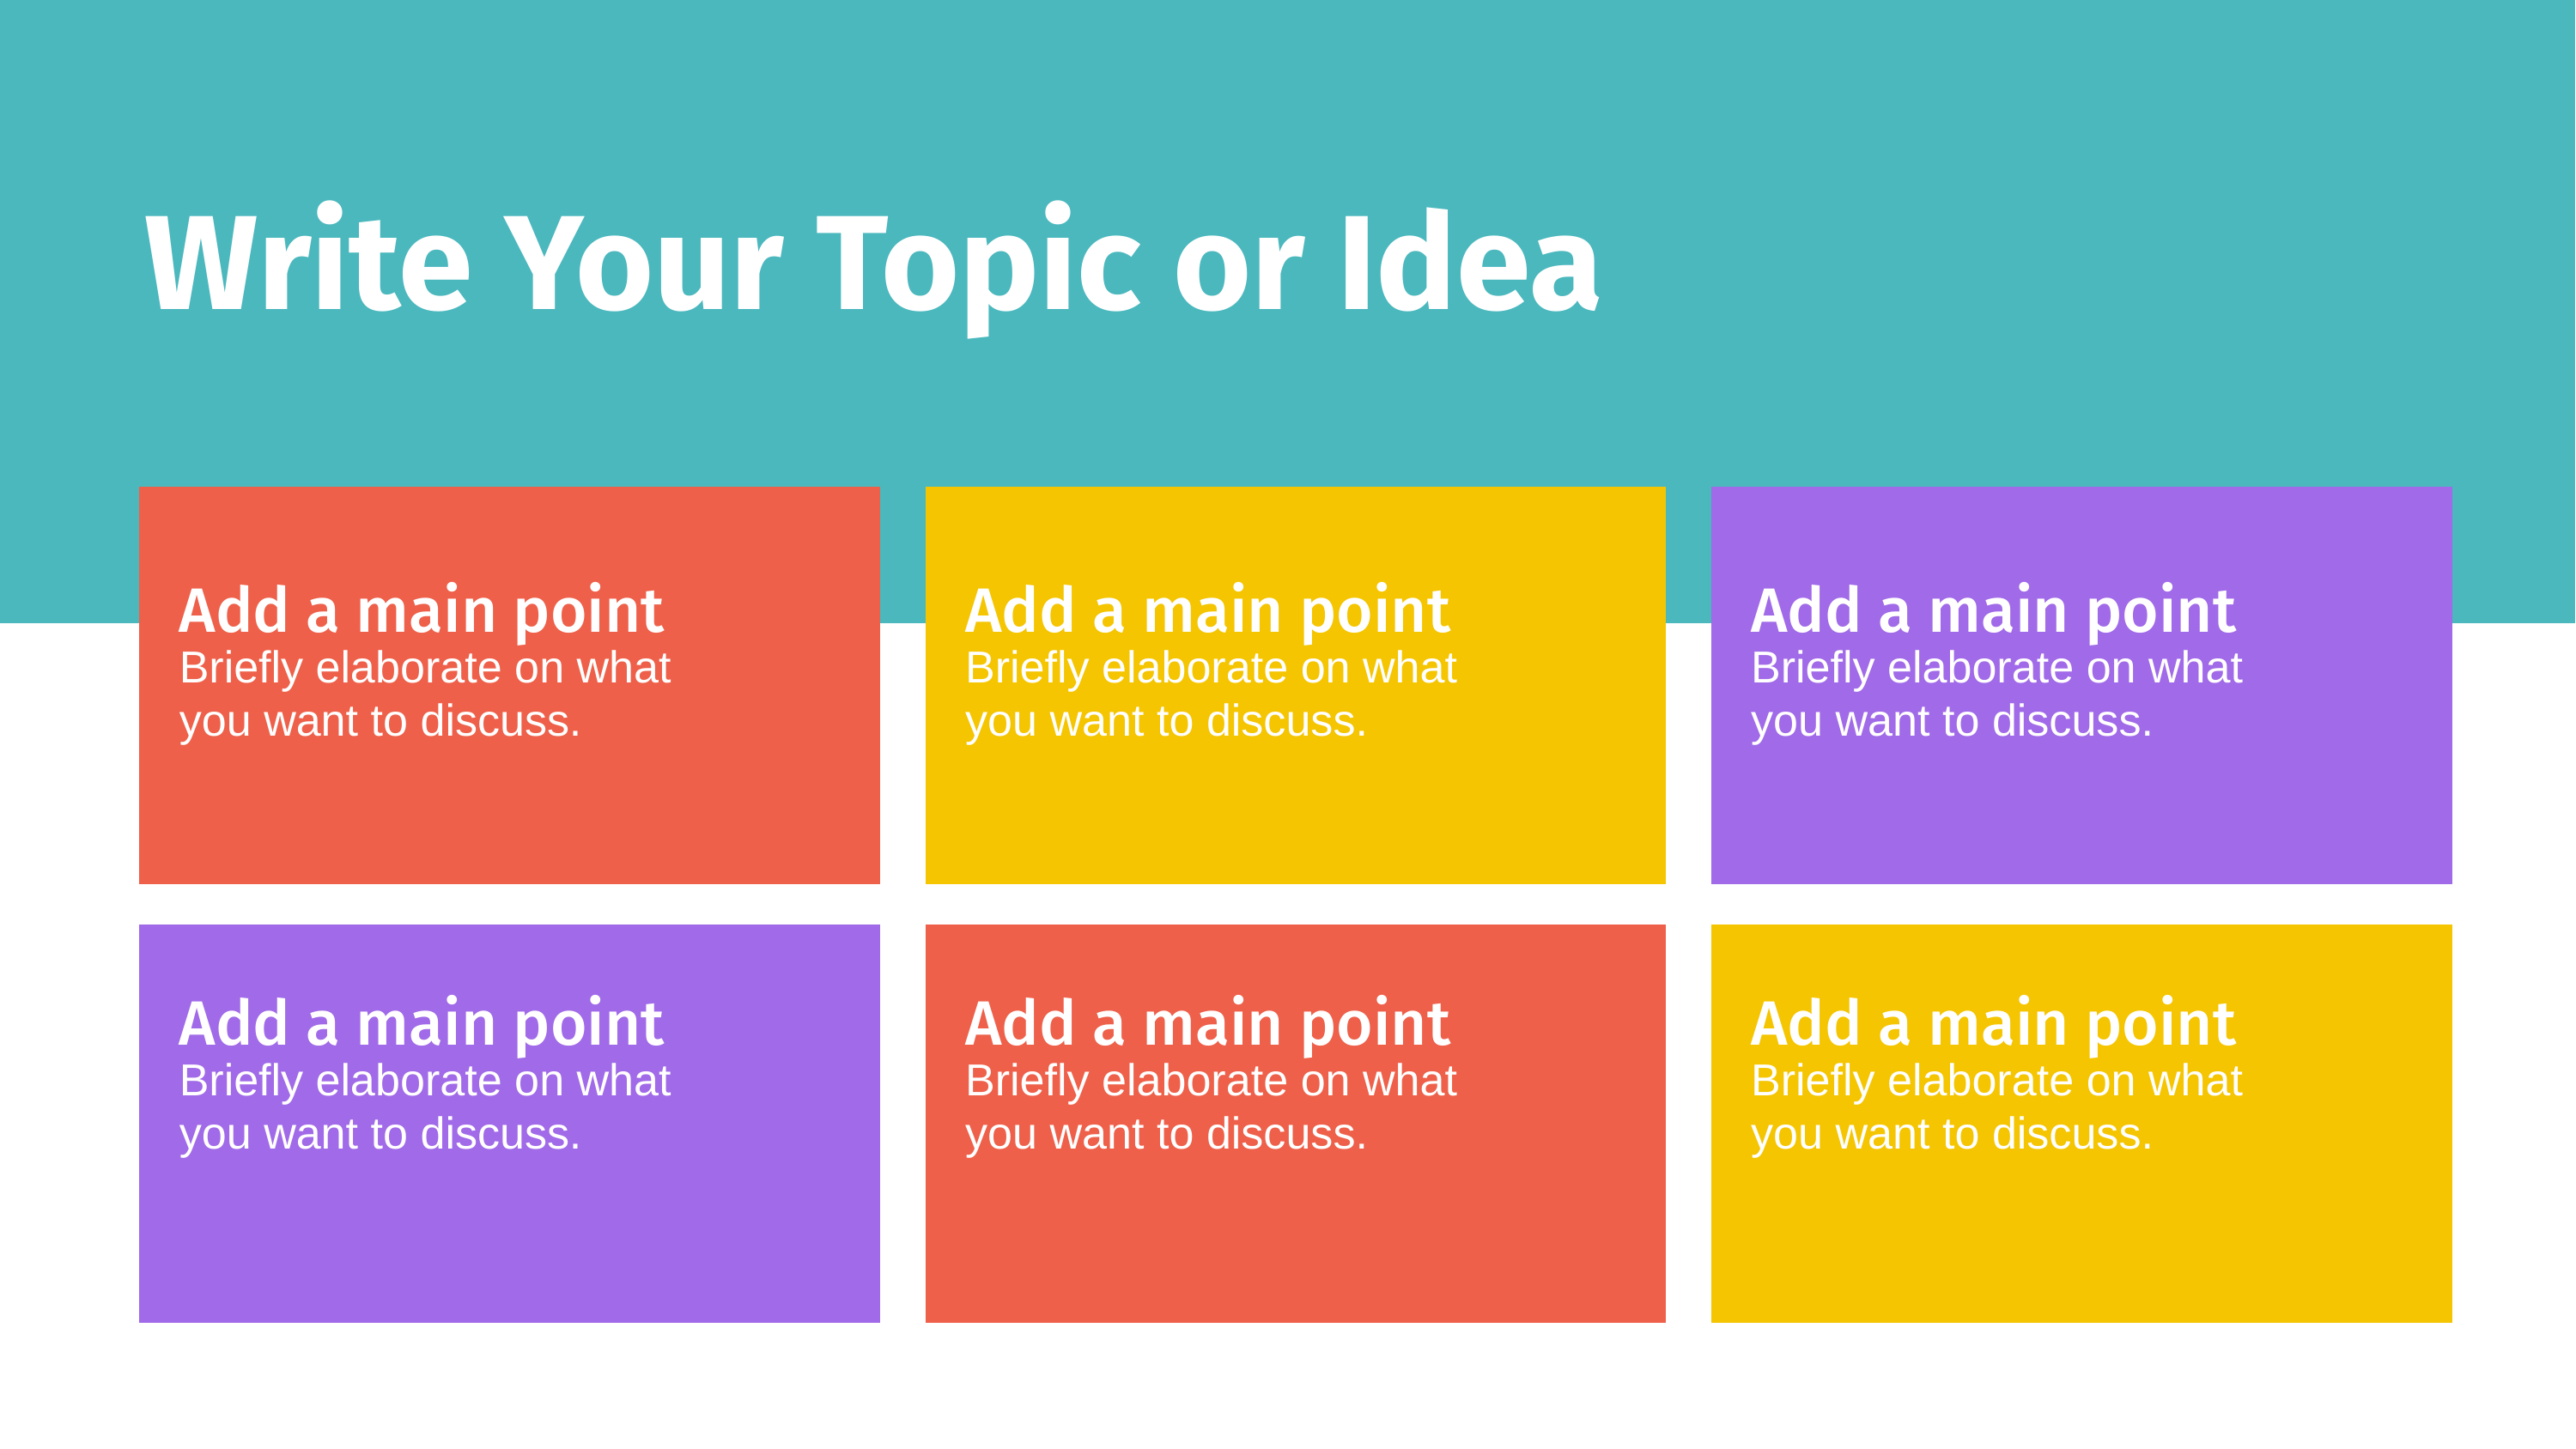

Write Your Topic or Idea

Add a main point
Briefly elaborate on what
you want to discuss.
Add a main point
Briefly elaborate on what
you want to discuss.
Add a main point
Briefly elaborate on what
you want to discuss.

Add a main point
Briefly elaborate on what
you want to discuss.
Add a main point
Briefly elaborate on what
you want to discuss.
Add a main point
Briefly elaborate on what
you want to discuss.